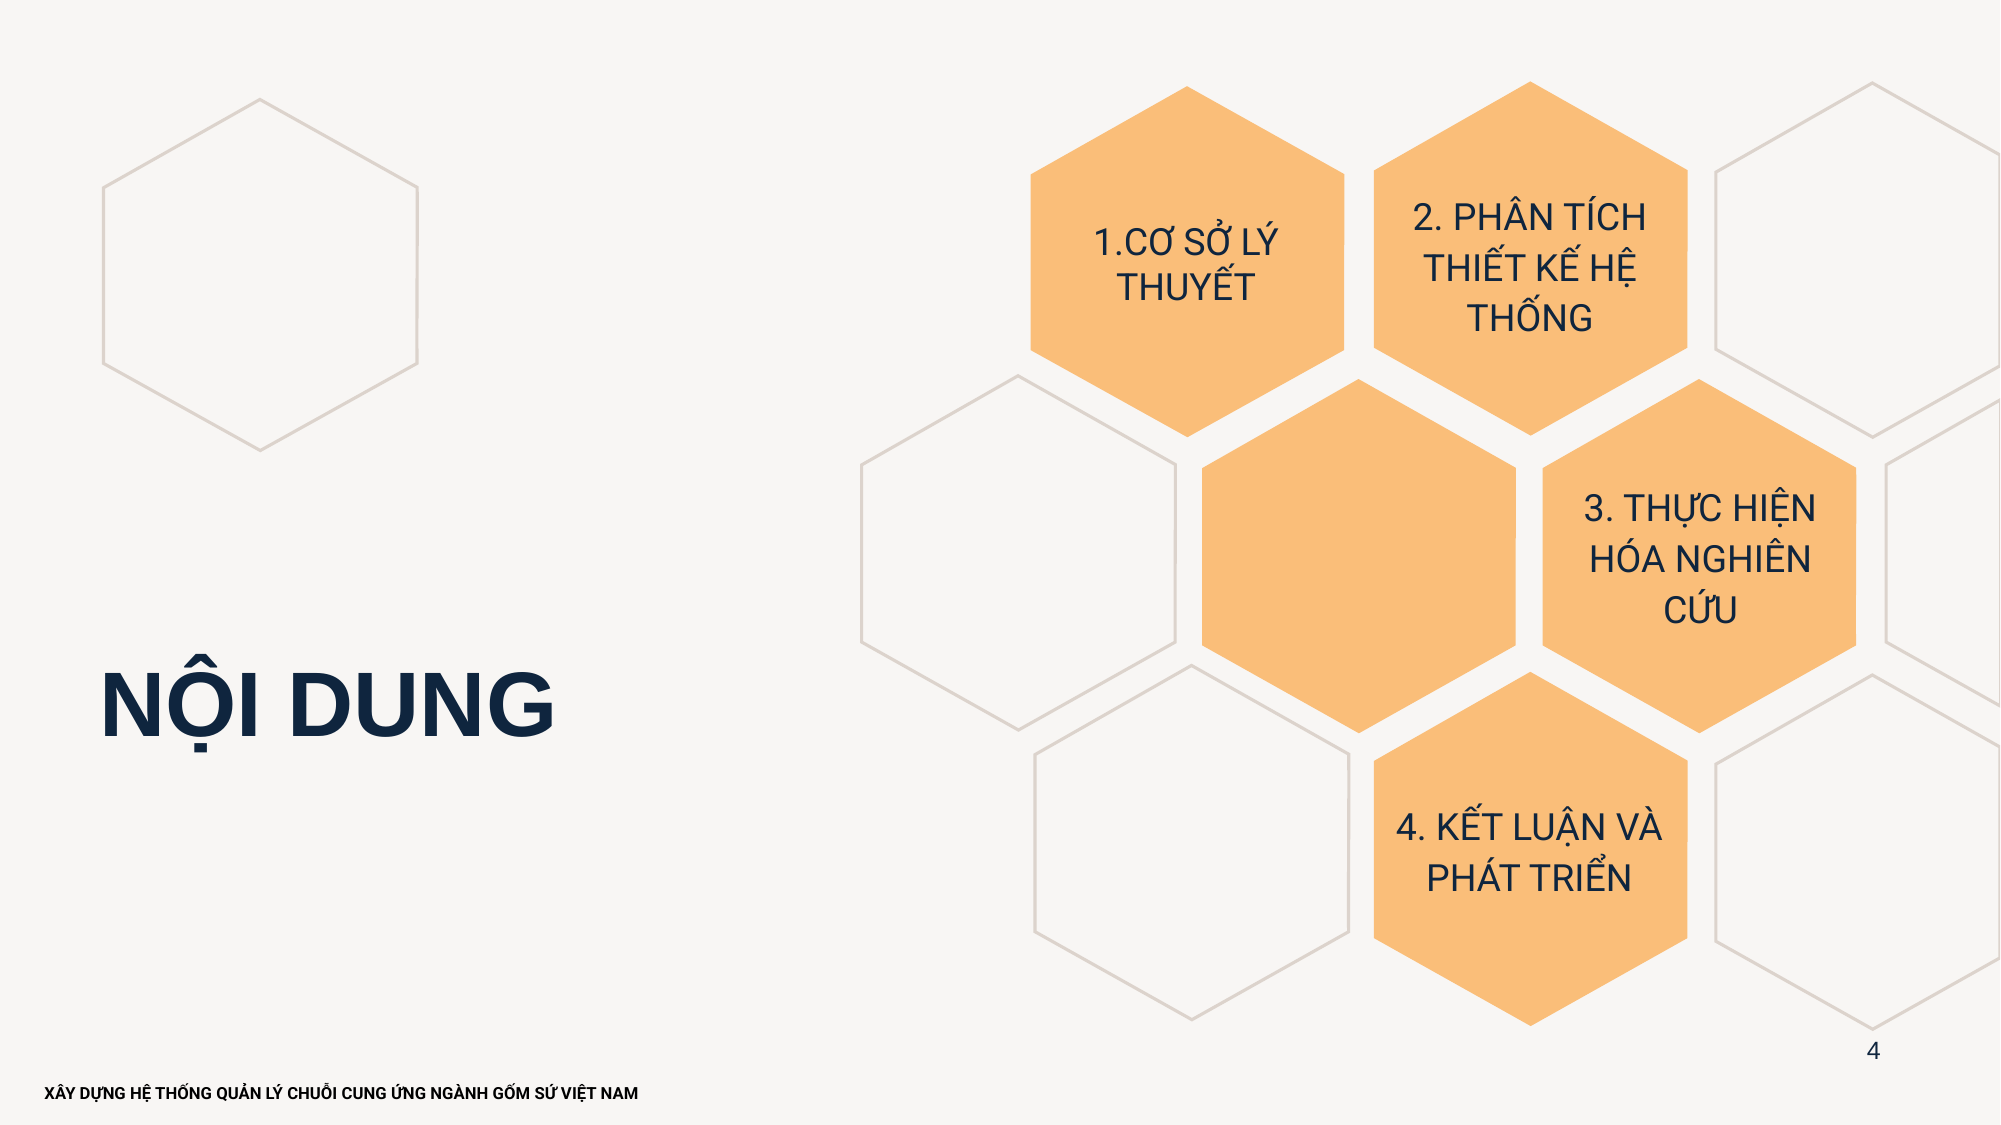

1.CƠ SỞ LÝ THUYẾT
2. PHÂN TÍCH THIẾT KẾ HỆ THỐNG
3. THỰC HIỆN HÓA NGHIÊN CỨU
# NỘI DUNG
4. KẾT LUẬN VÀ PHÁT TRIỂN
4
XÂY DỰNG HỆ THỐNG QUẢN LÝ CHUỖI CUNG ỨNG NGÀNH GỐM SỨ VIỆT NAM